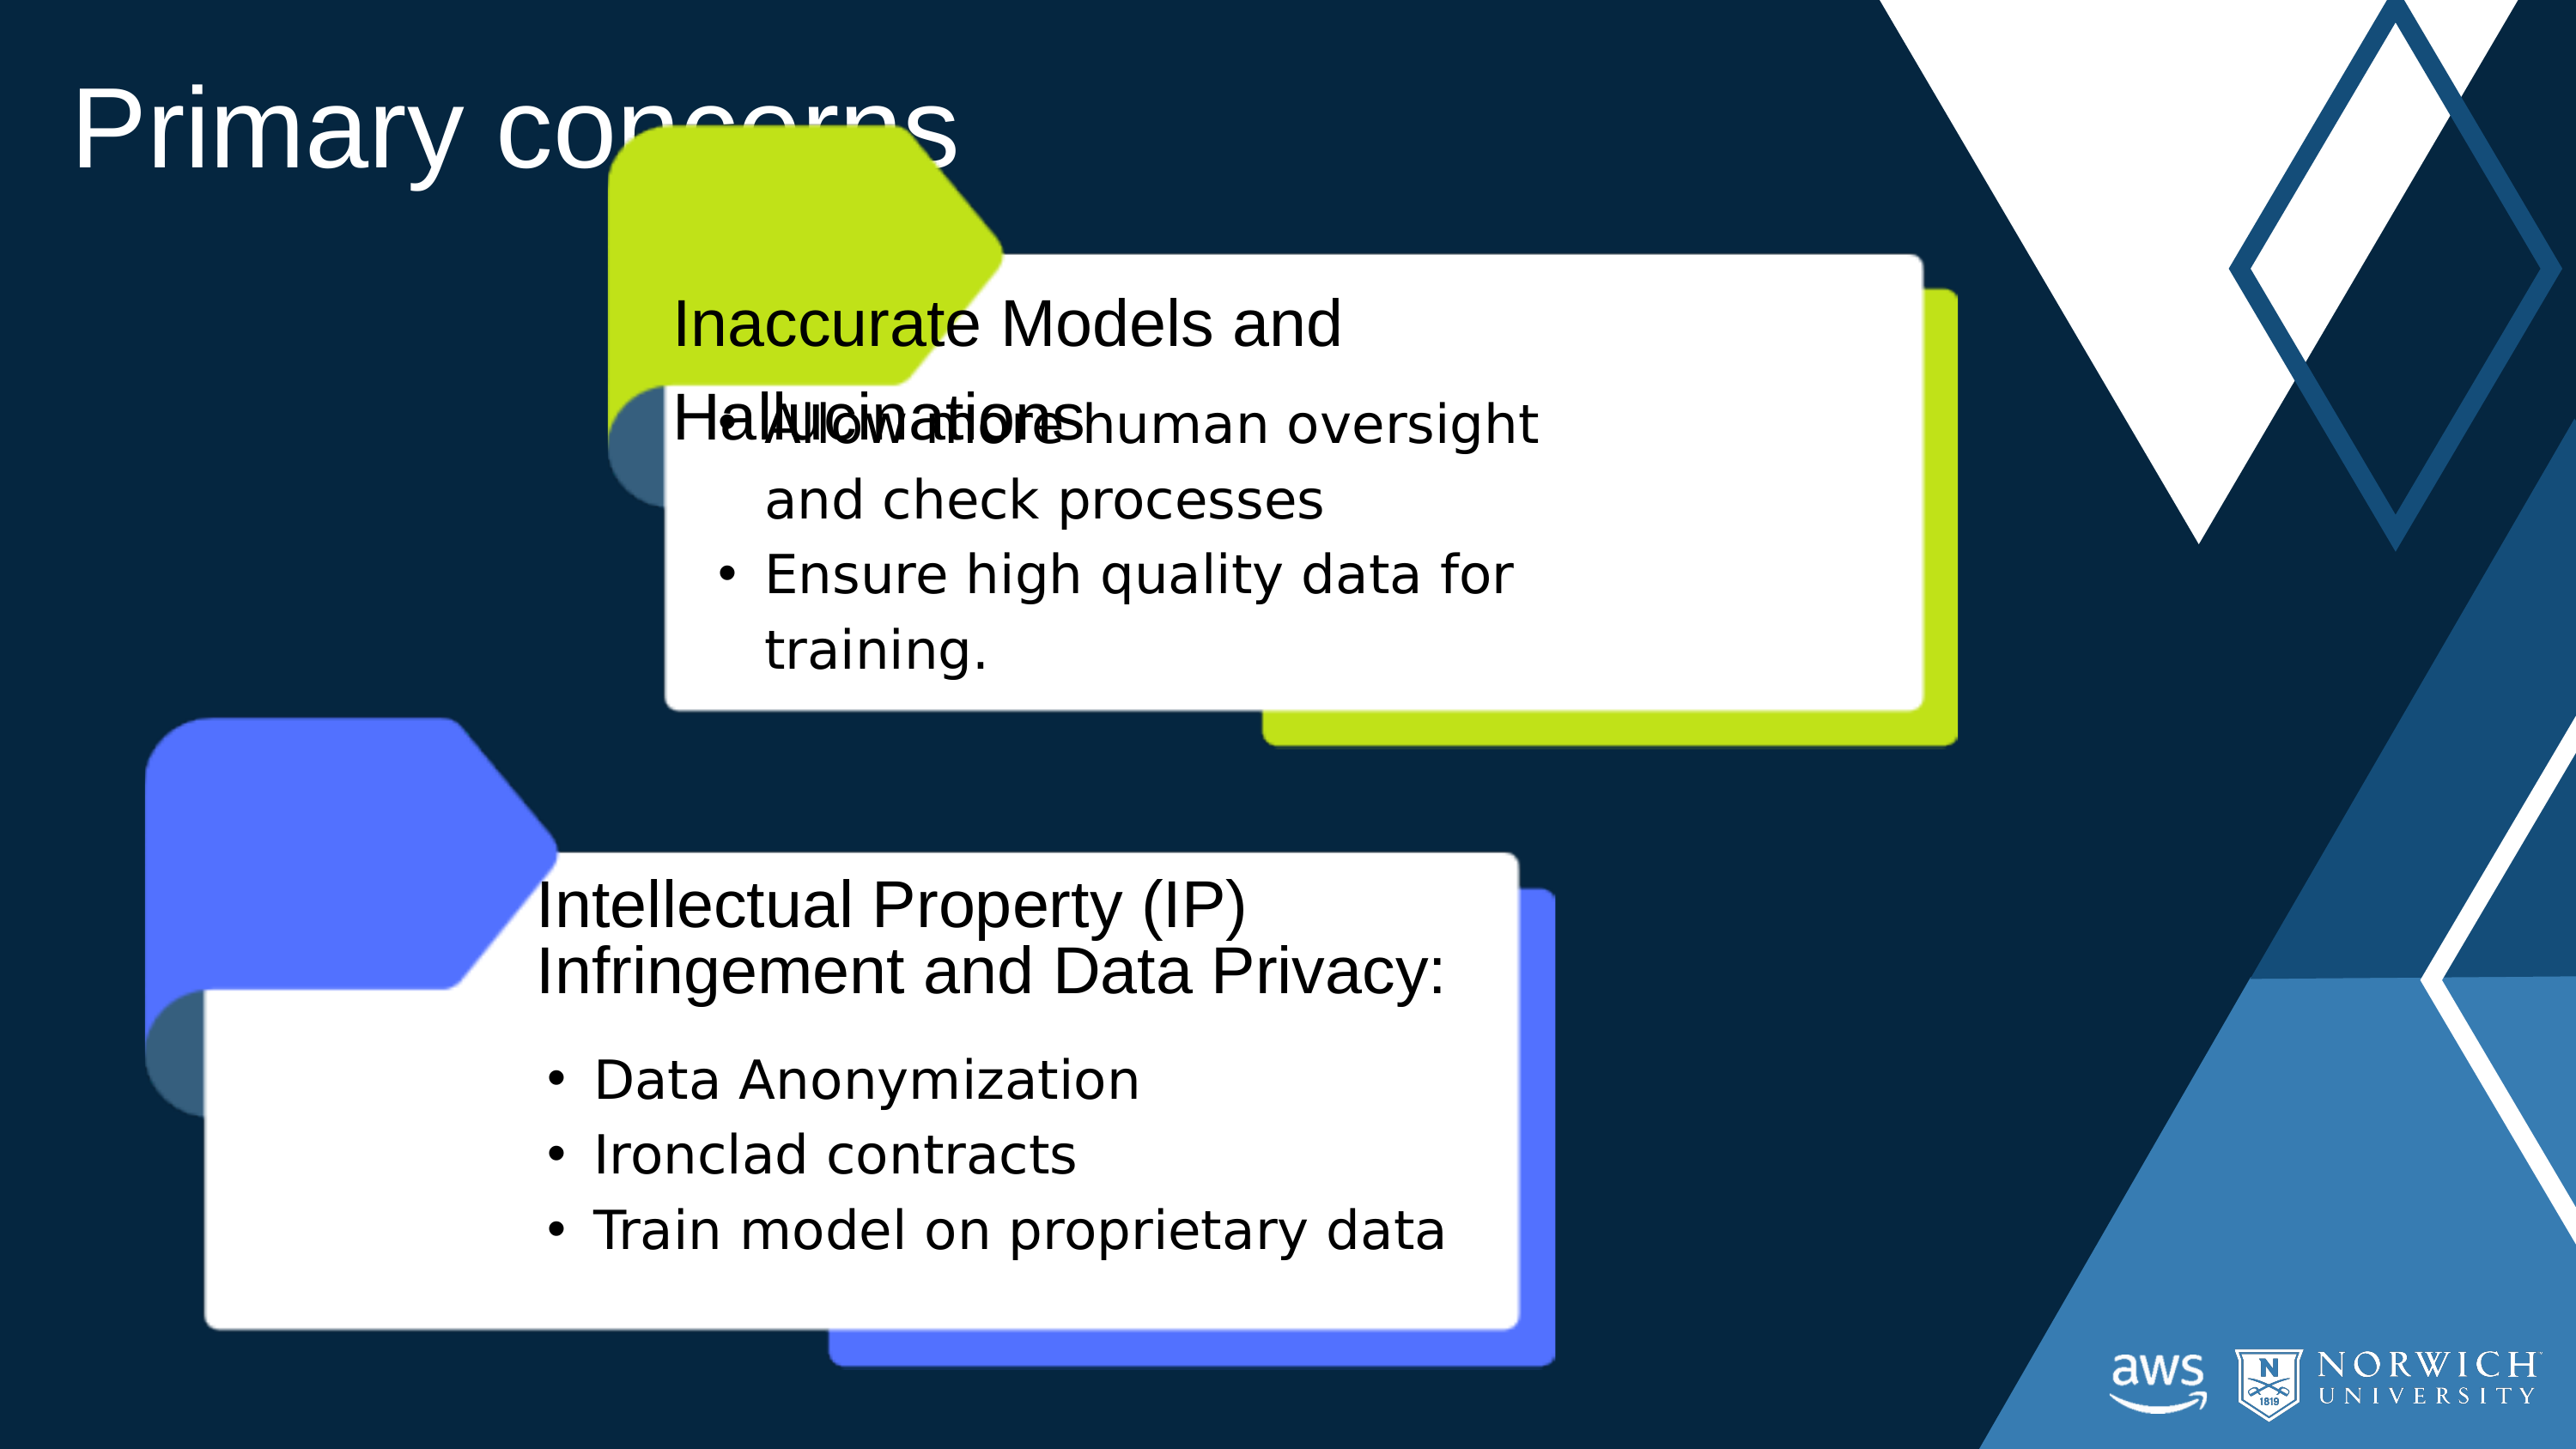

Primary concerns

Inaccurate Models and Hallucinations
Allow more human oversight and check processes
Ensure high quality data for training.

Intellectual Property (IP) Infringement and Data Privacy:
Data Anonymization
Ironclad contracts
Train model on proprietary data